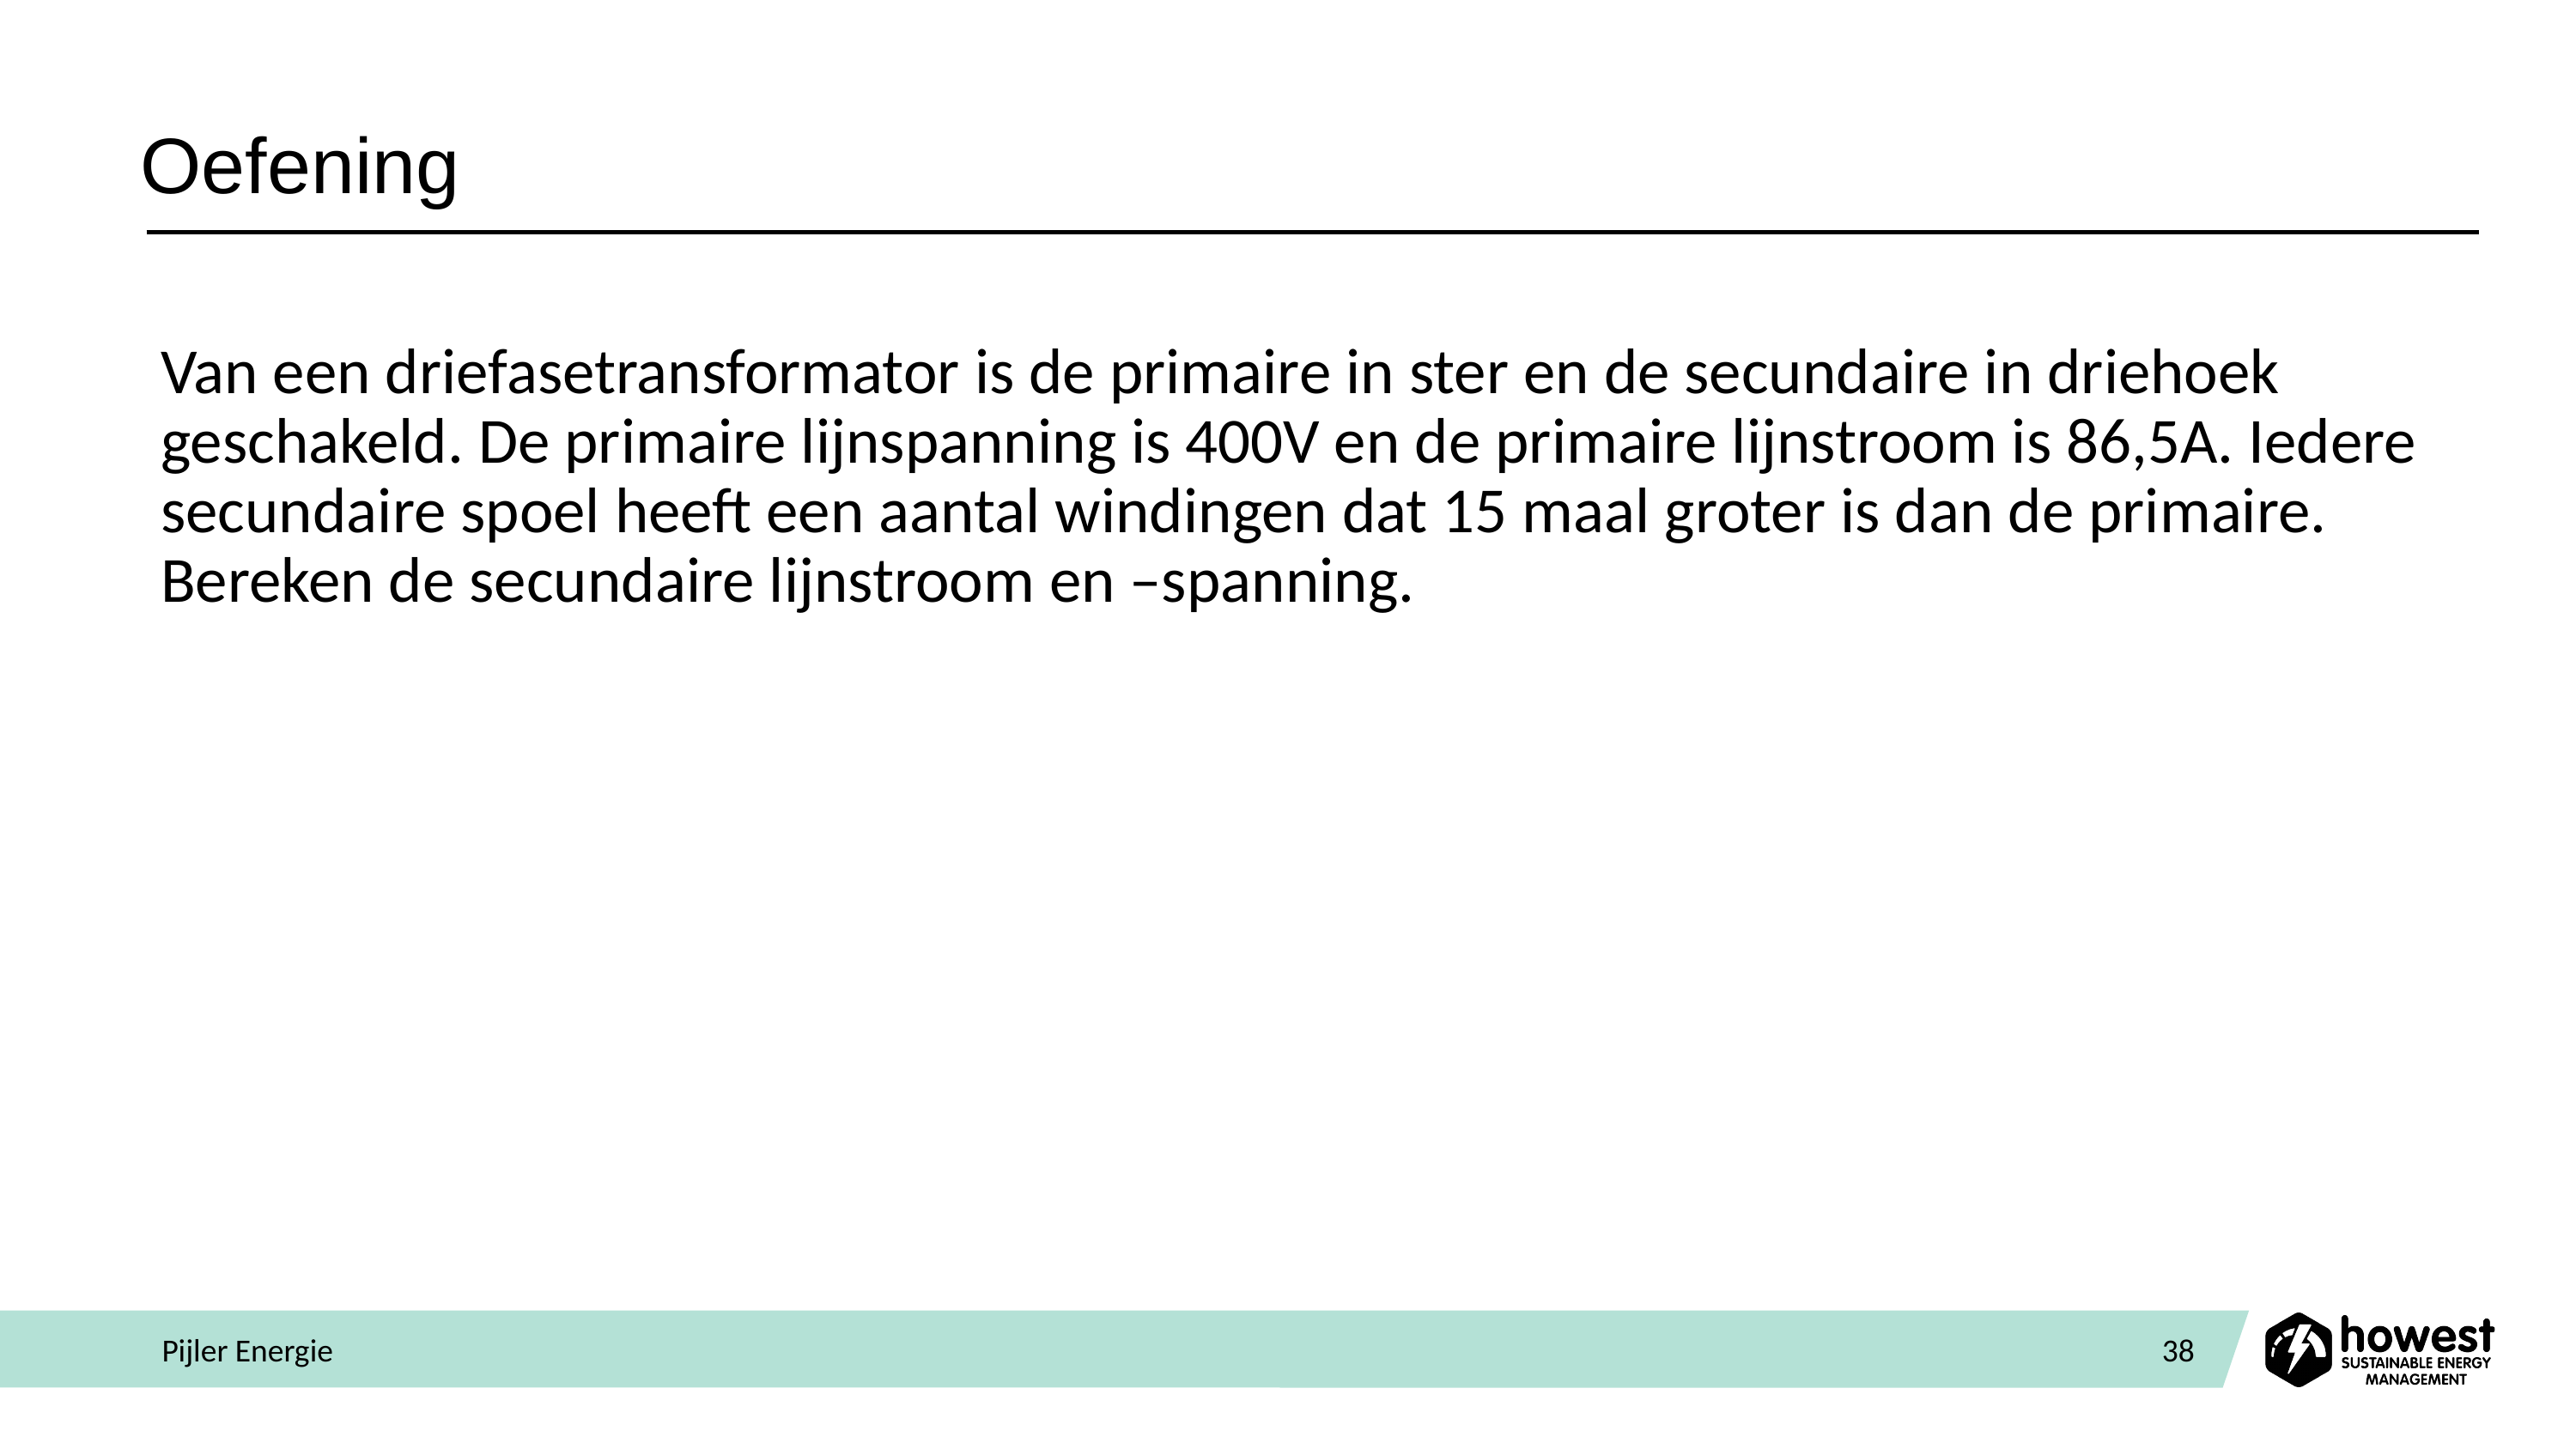

# Oefening
Van een driefasetransformator is de primaire in ster en de secundaire in driehoek geschakeld. De primaire lijnspanning is 400V en de primaire lijnstroom is 86,5A. Iedere secundaire spoel heeft een aantal windingen dat 15 maal groter is dan de primaire. Bereken de secundaire lijnstroom en –spanning.

Pijler Energie
38